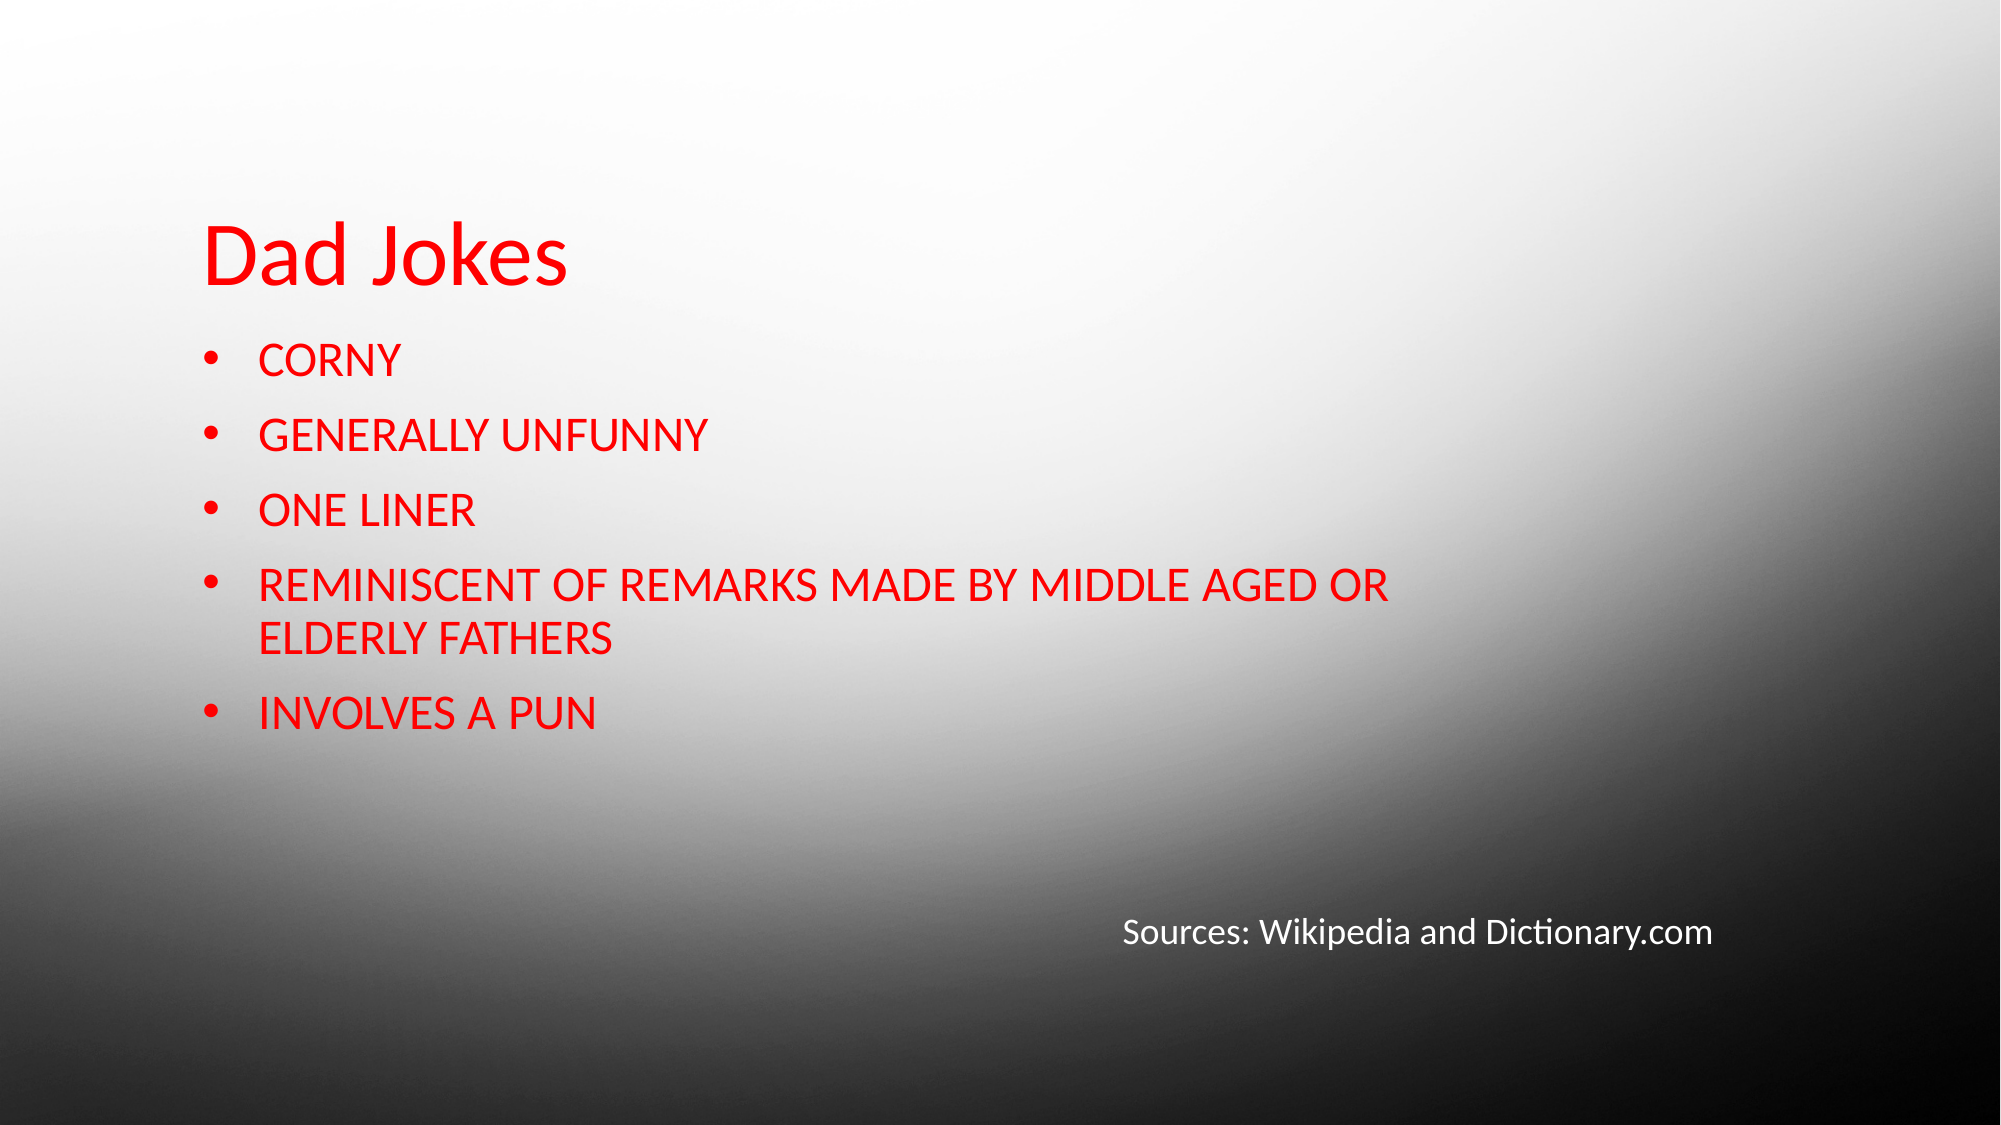

# Dad Jokes
Corny
Generally unfunny
One liner
Reminiscent of Remarks made by middle aged or elderly fathers
Involves a pun
Sources: Wikipedia and Dictionary.com